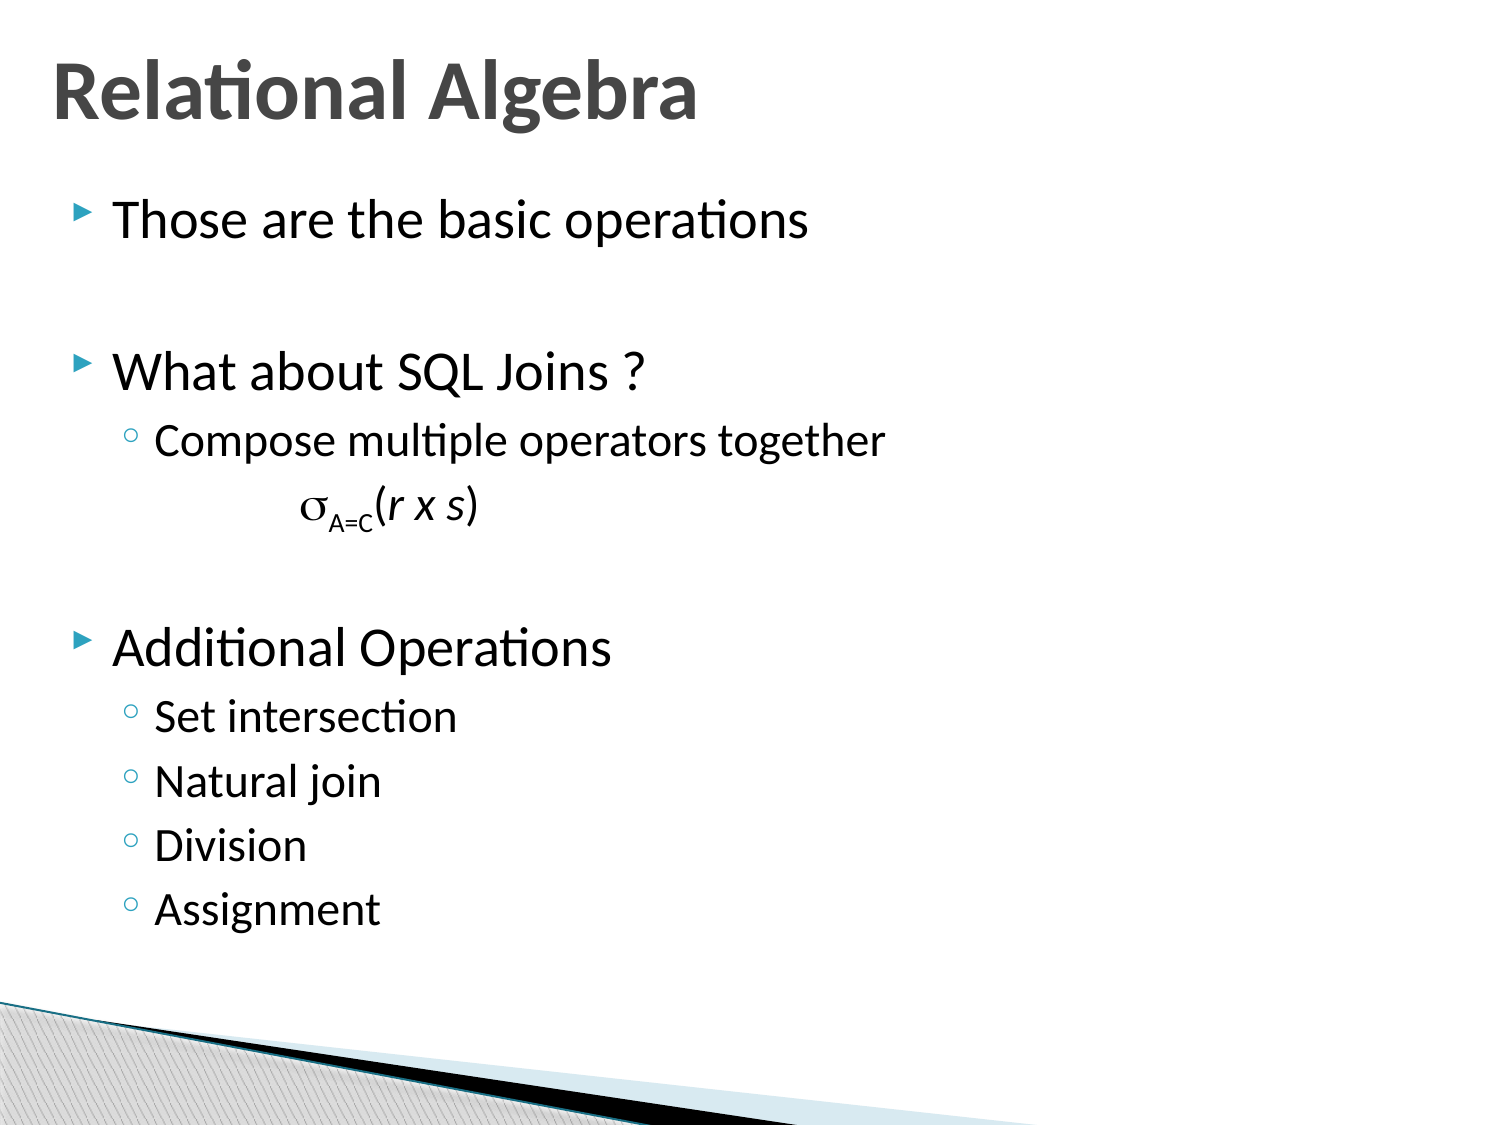

# Relational Algebra
Those are the basic operations

What about SQL Joins ?
Compose multiple operators together
                 σA=C(r x s)

Additional Operations
Set intersection
Natural join
Division
Assignment